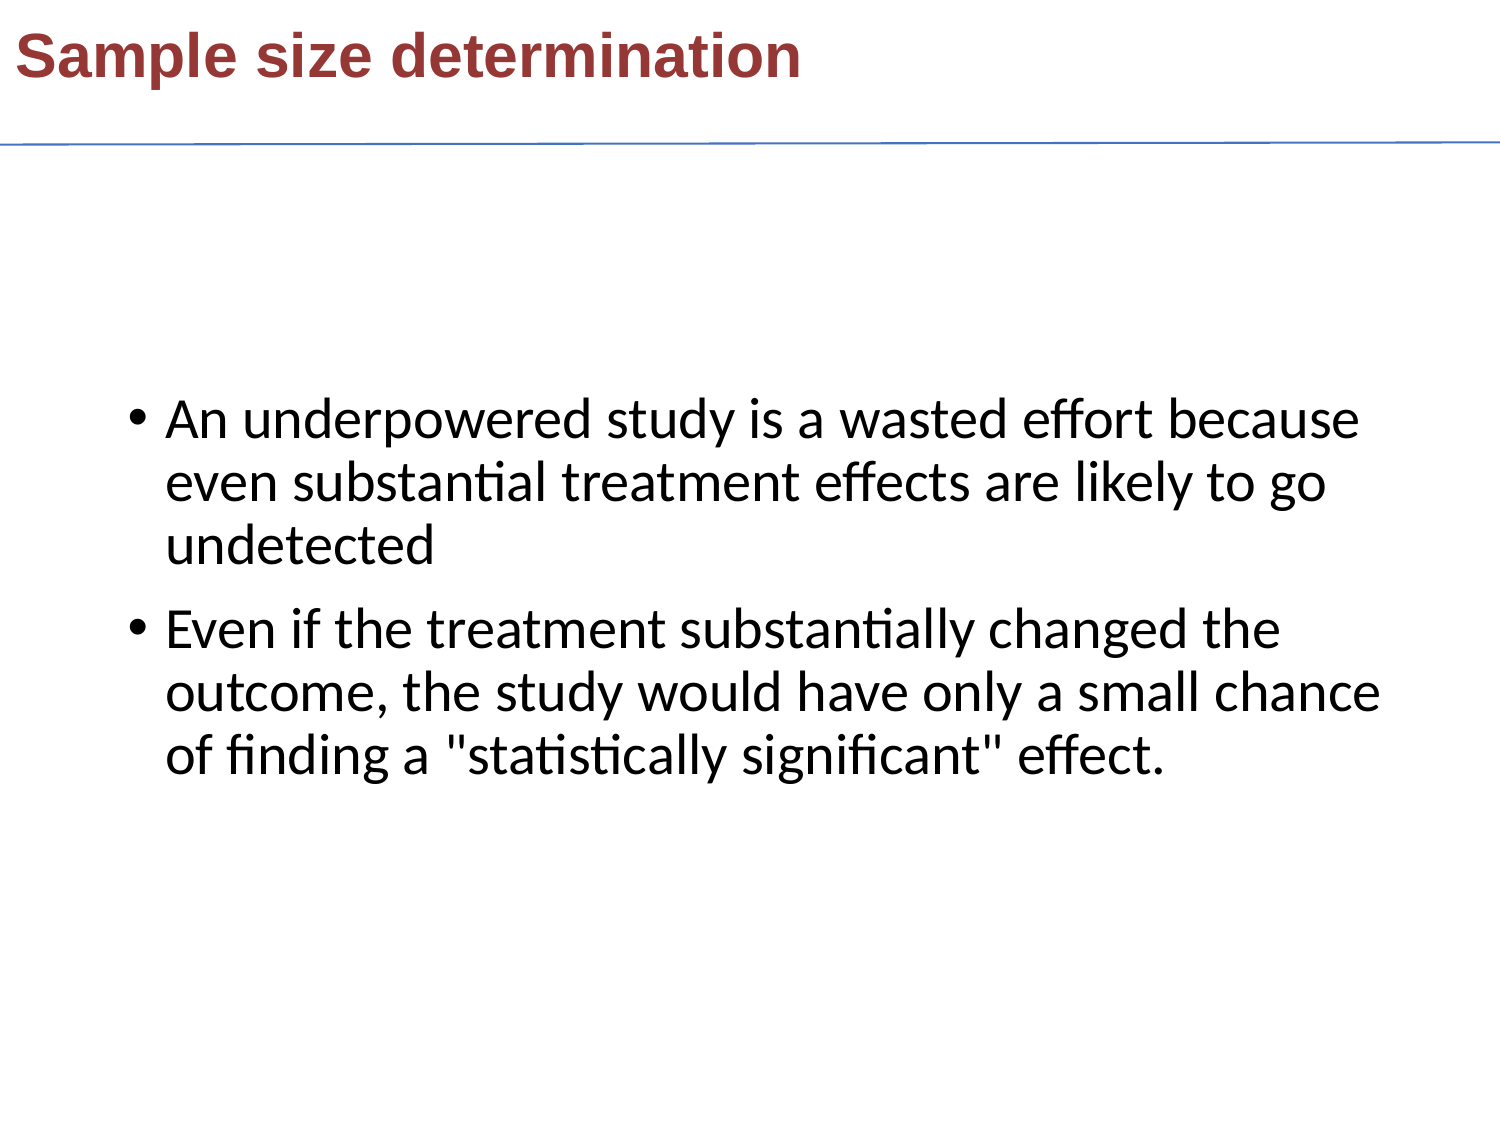

Sample size determination
An underpowered study is a wasted effort because even substantial treatment effects are likely to go undetected
Even if the treatment substantially changed the outcome, the study would have only a small chance of finding a "statistically significant" effect.